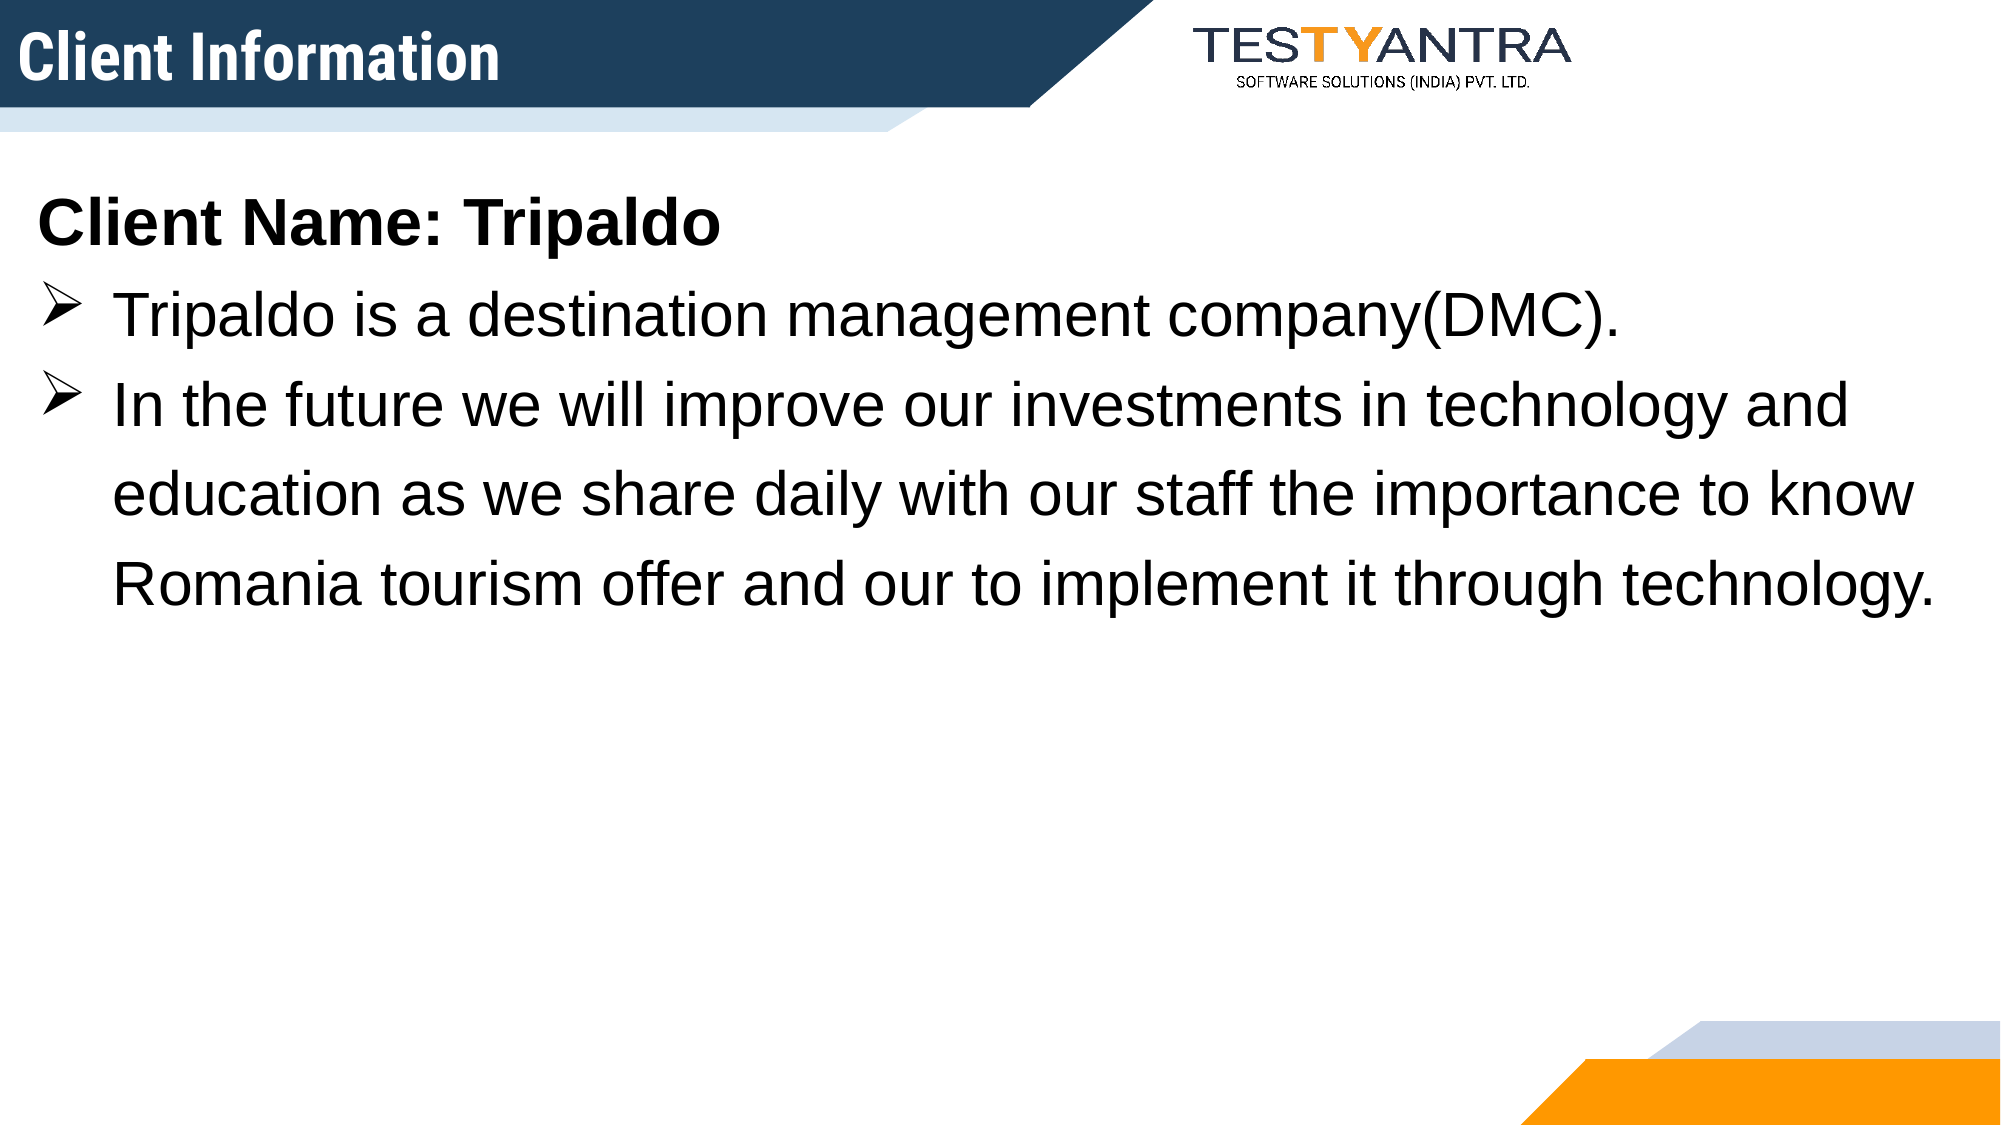

# Client Information

Client Name: Tripaldo
Tripaldo is a destination management company(DMC).
In the future we will improve our investments in technology and education as we share daily with our staff the importance to know Romania tourism offer and our to implement it through technology.
3